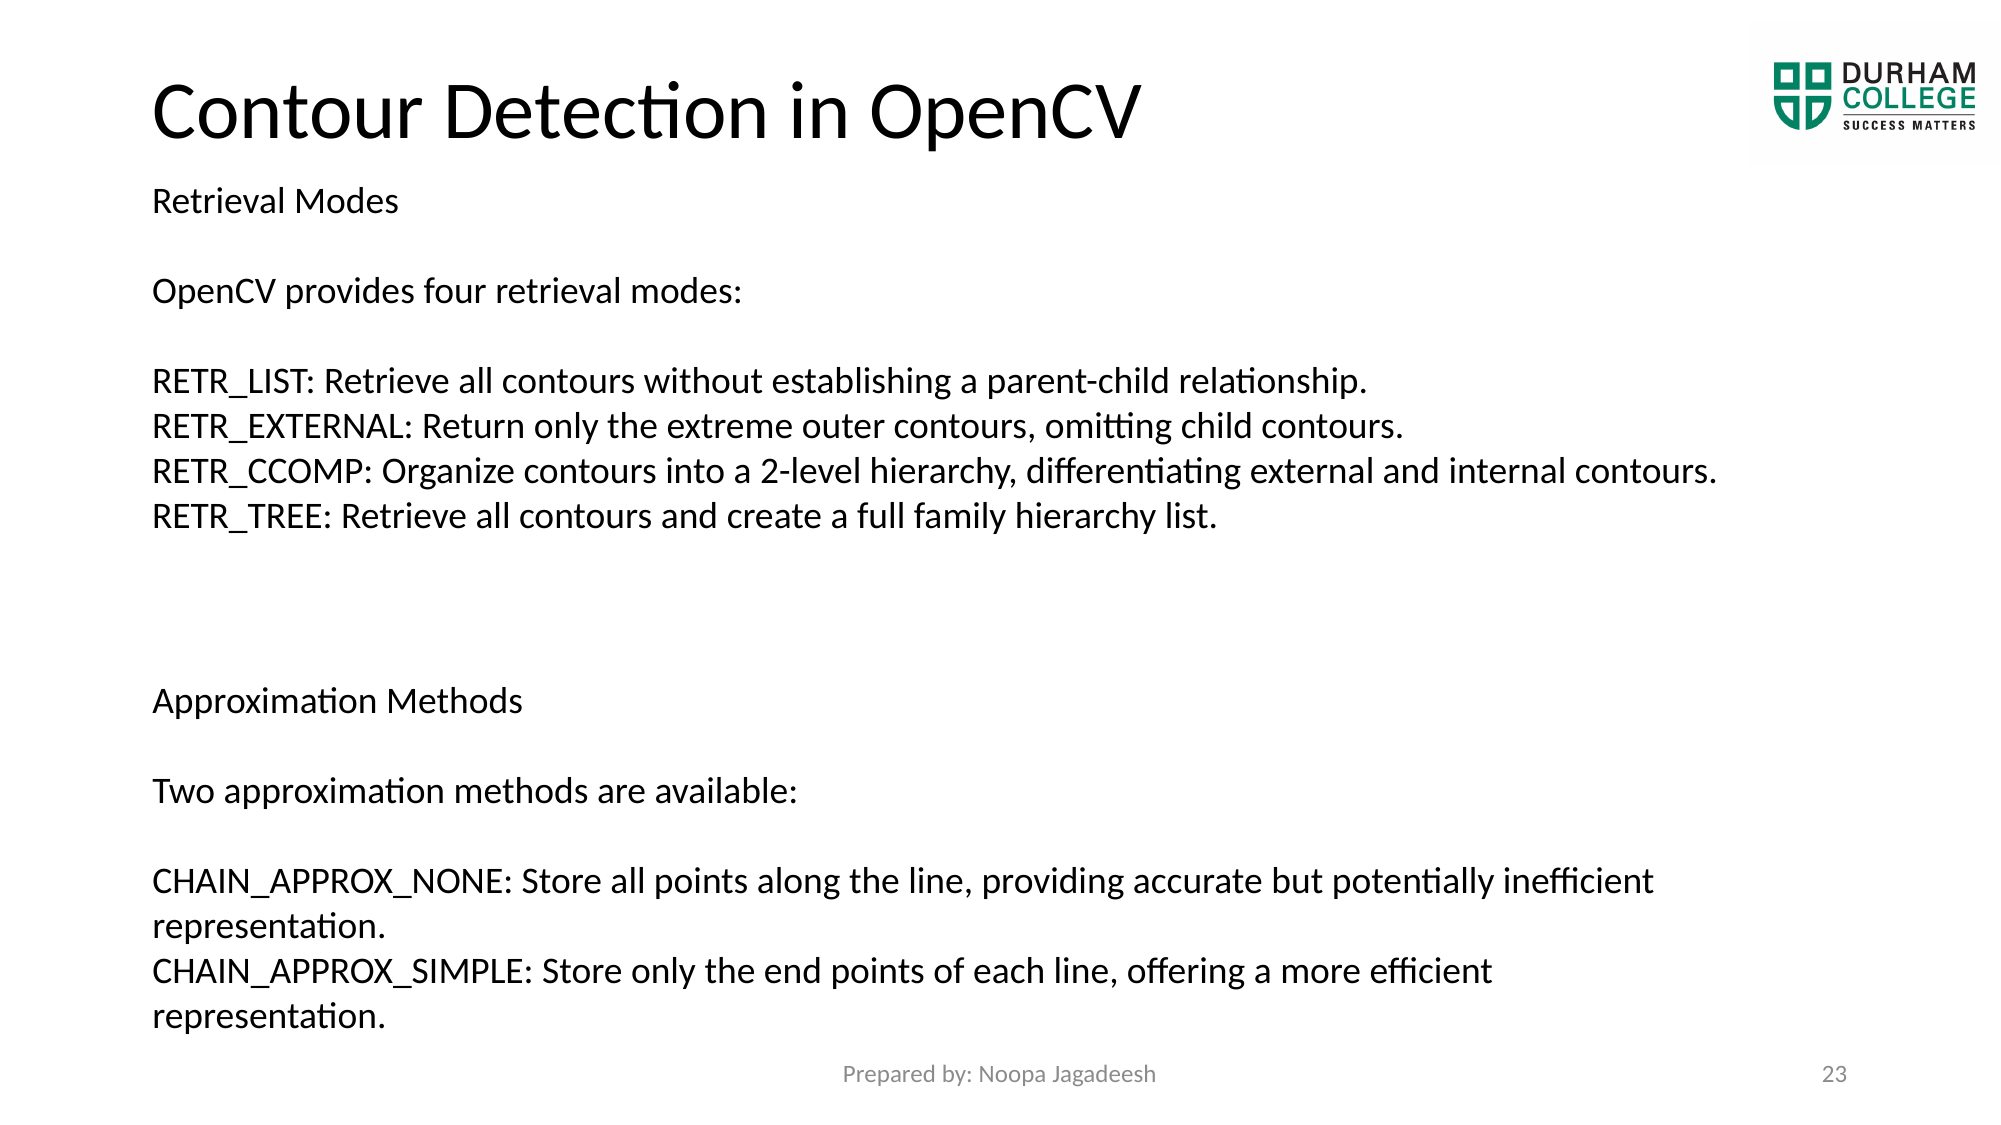

# Contour Detection in OpenCV
Retrieval Modes

OpenCV provides four retrieval modes:

RETR_LIST: Retrieve all contours without establishing a parent-child relationship.
RETR_EXTERNAL: Return only the extreme outer contours, omitting child contours.
RETR_CCOMP: Organize contours into a 2-level hierarchy, differentiating external and internal contours.
RETR_TREE: Retrieve all contours and create a full family hierarchy list.

Approximation Methods

Two approximation methods are available:

CHAIN_APPROX_NONE: Store all points along the line, providing accurate but potentially inefficient representation.
CHAIN_APPROX_SIMPLE: Store only the end points of each line, offering a more efficient representation.

Prepared by: Noopa Jagadeesh

23